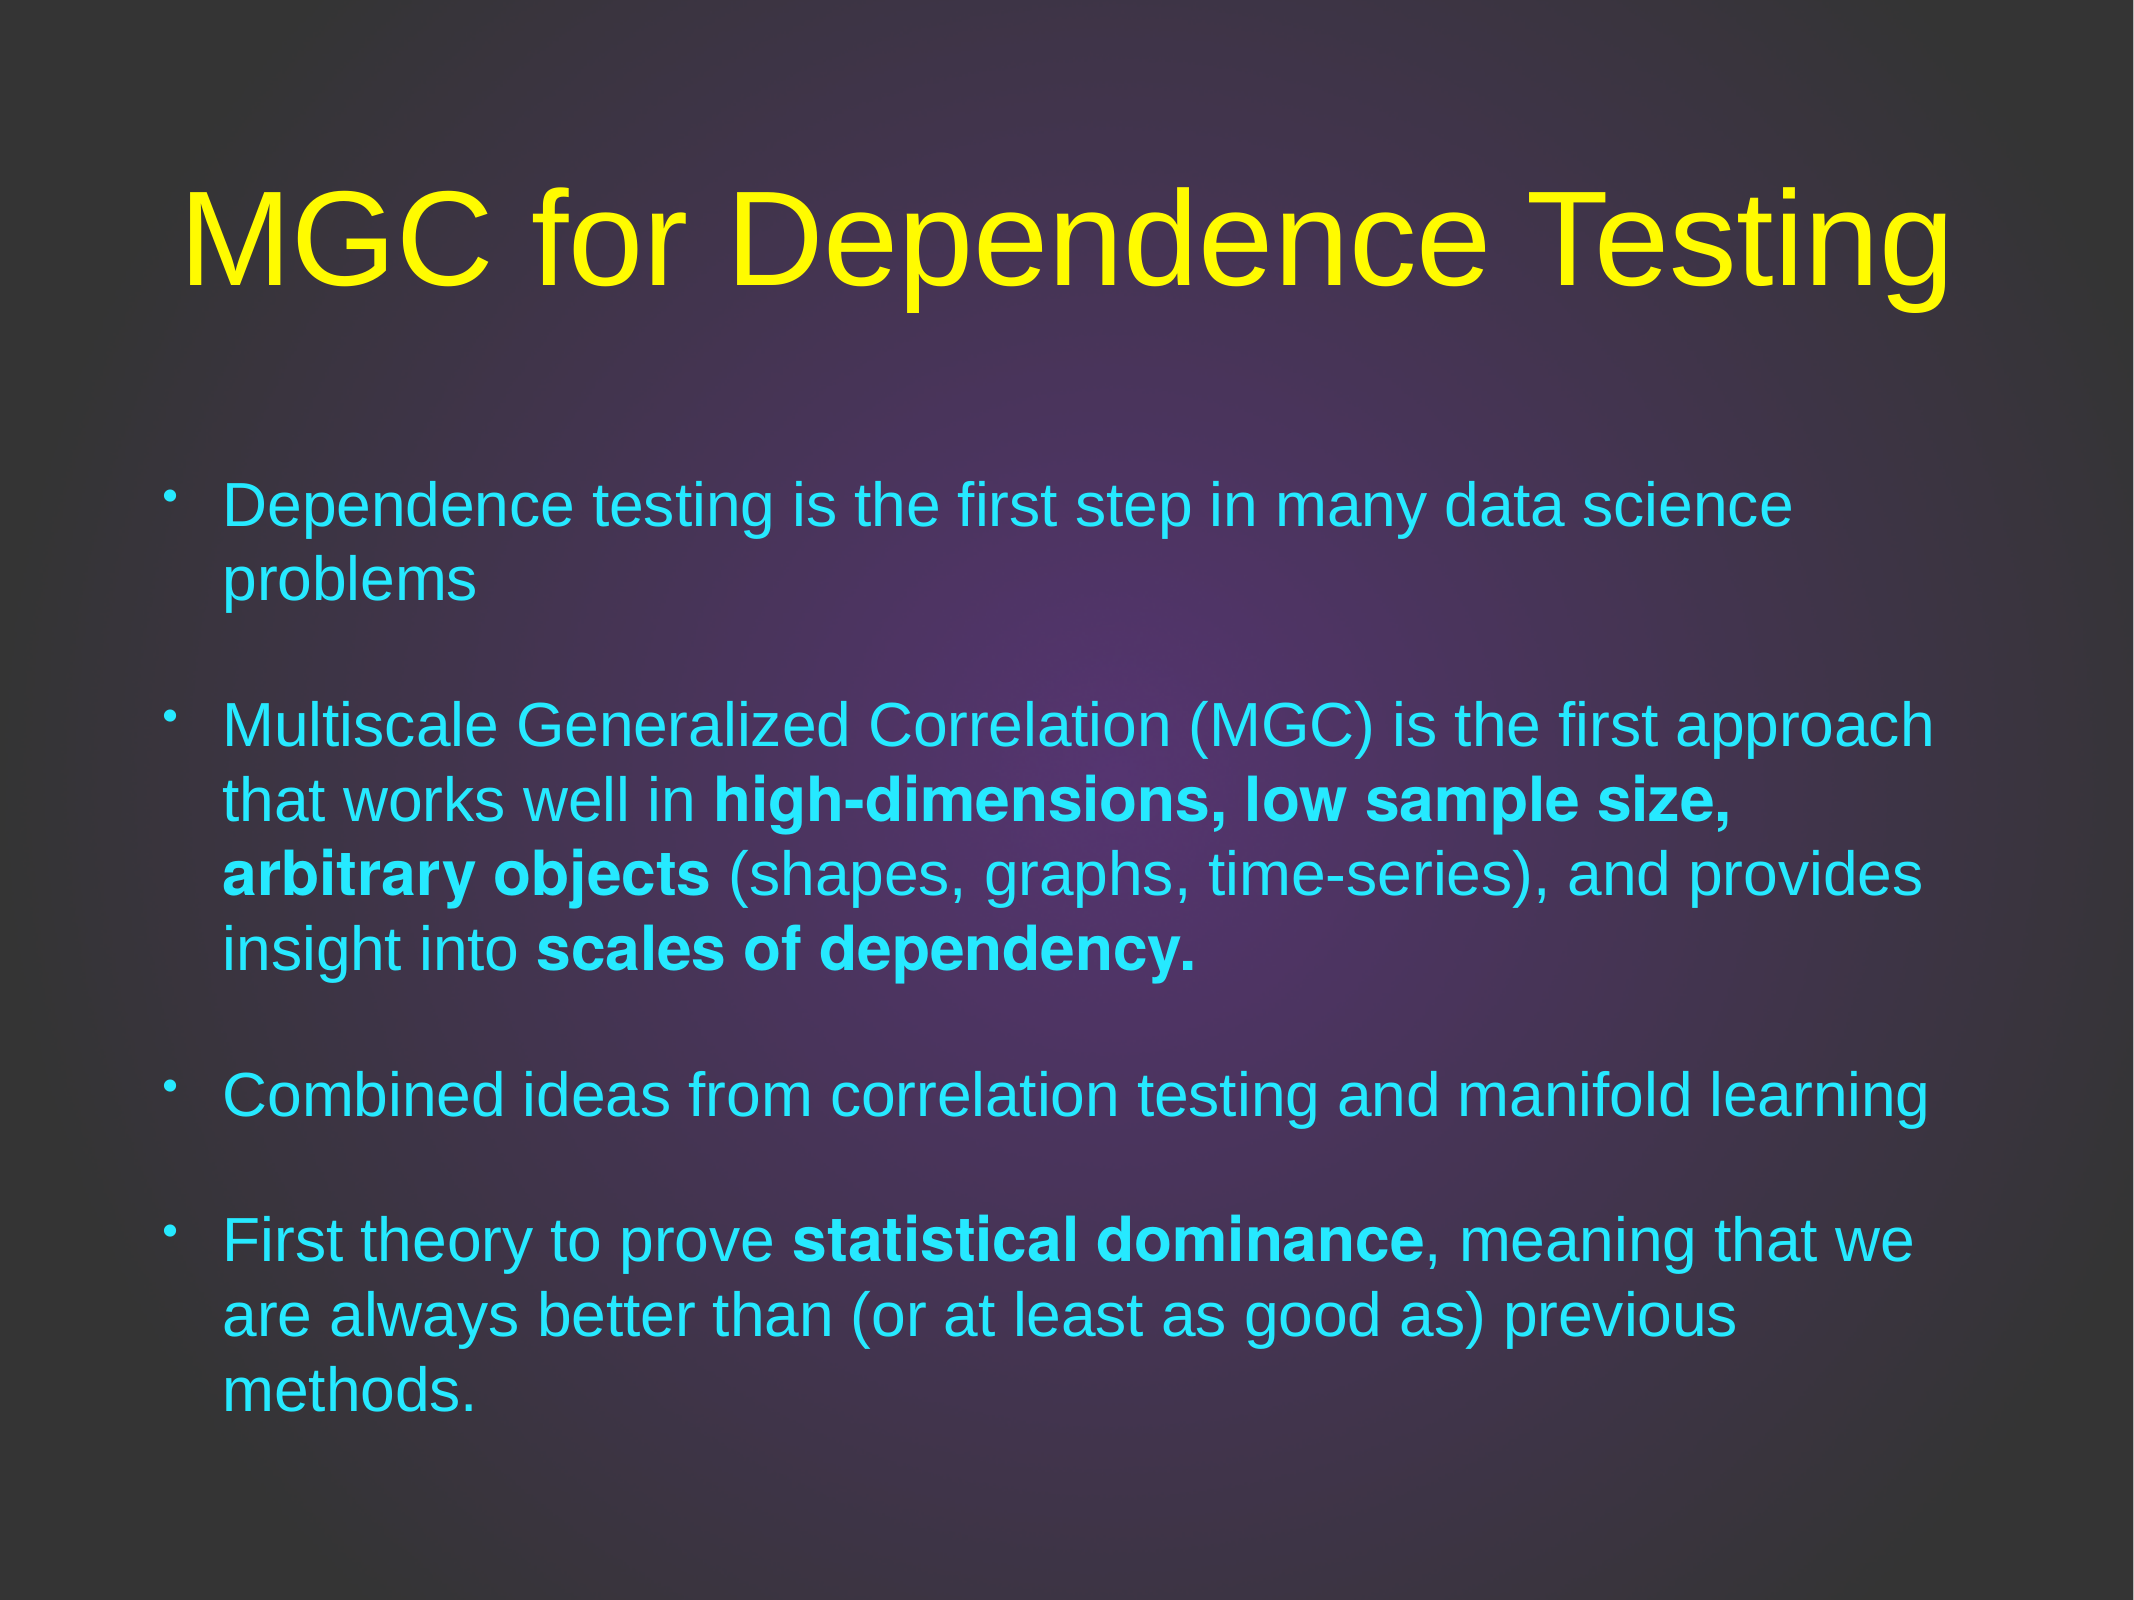

# MGC for Dependence Testing
Dependence testing is the first step in many data science problems
Multiscale Generalized Correlation (MGC) is the first approach that works well in high-dimensions, low sample size, arbitrary objects (shapes, graphs, time-series), and provides insight into scales of dependency.
Combined ideas from correlation testing and manifold learning
First theory to prove statistical dominance, meaning that we are always better than (or at least as good as) previous methods.